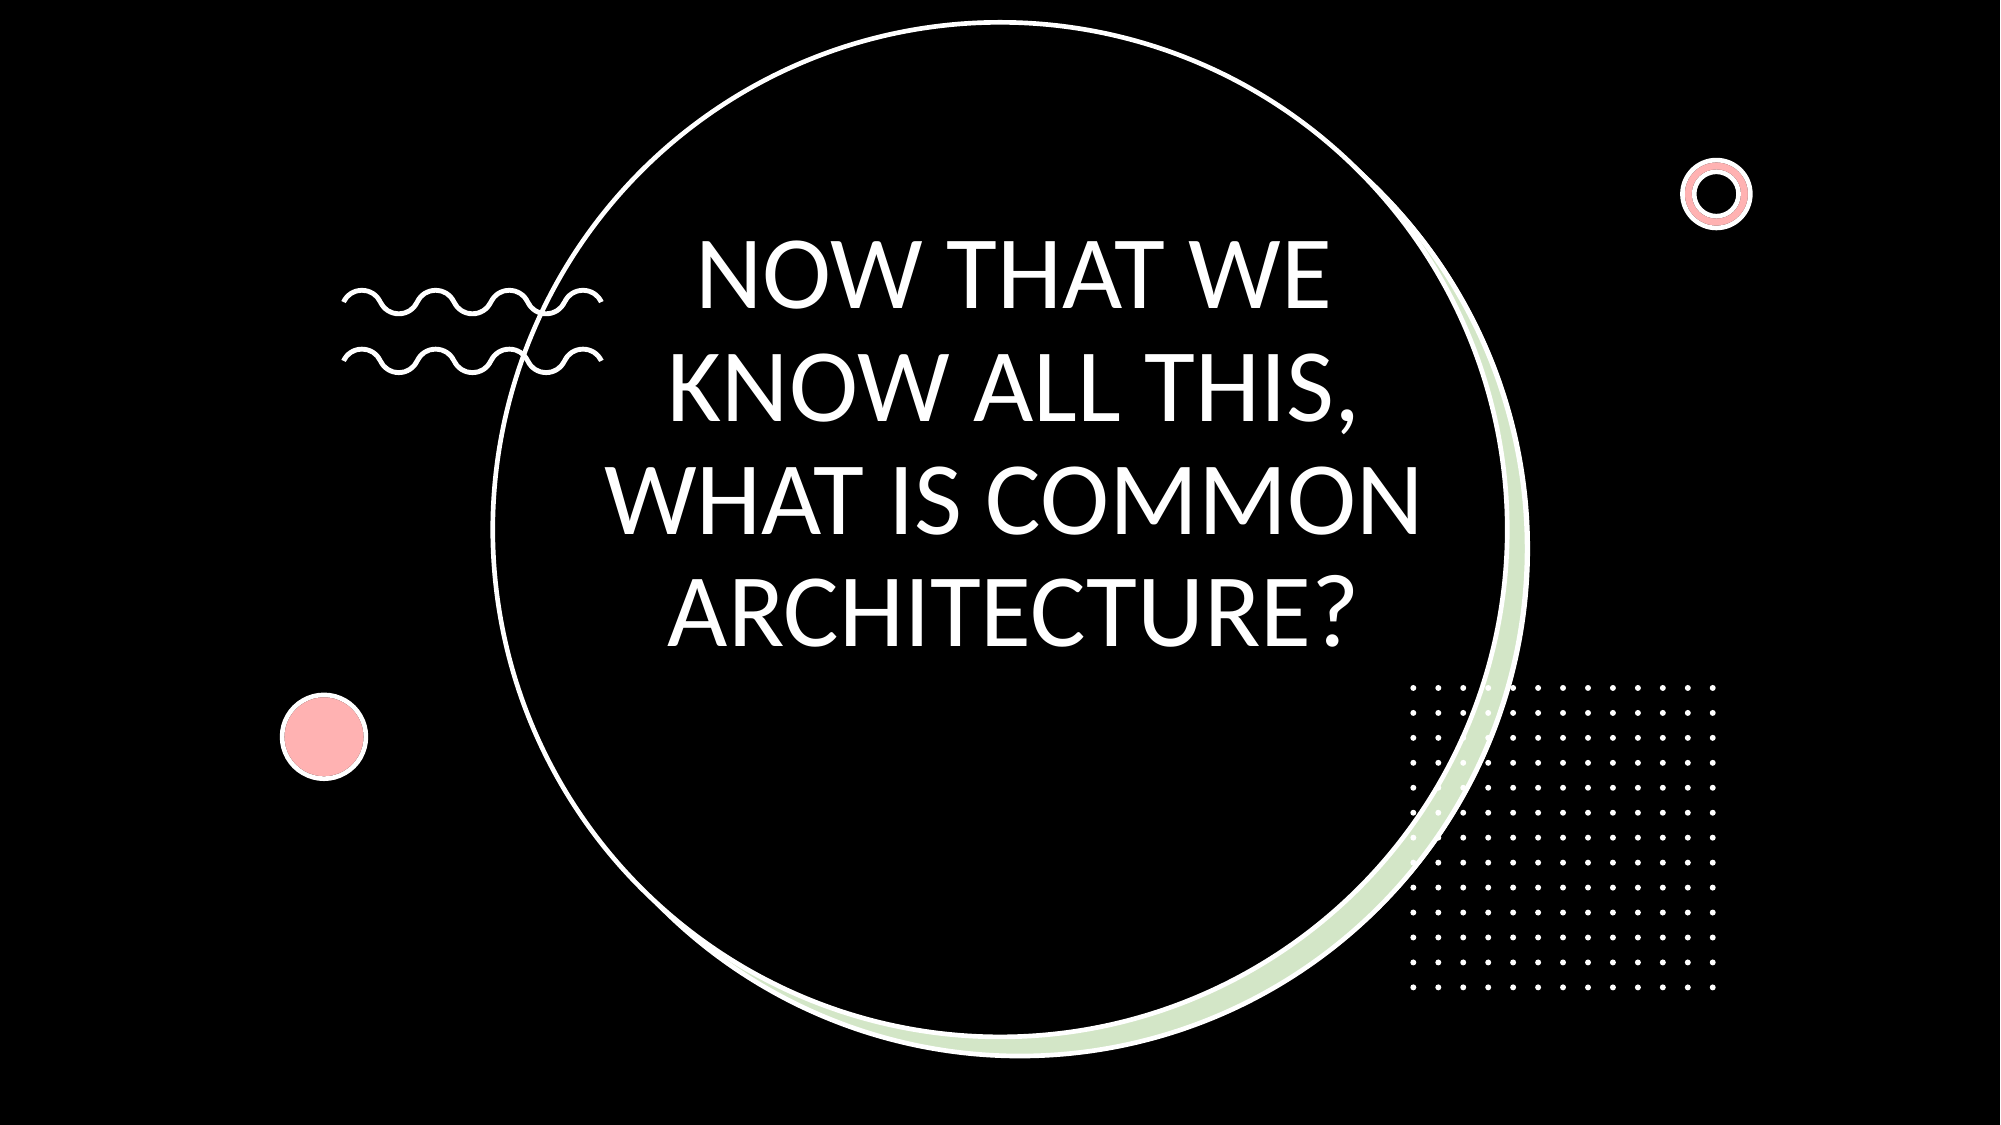

# Now that we know all this, what IS common architecture?